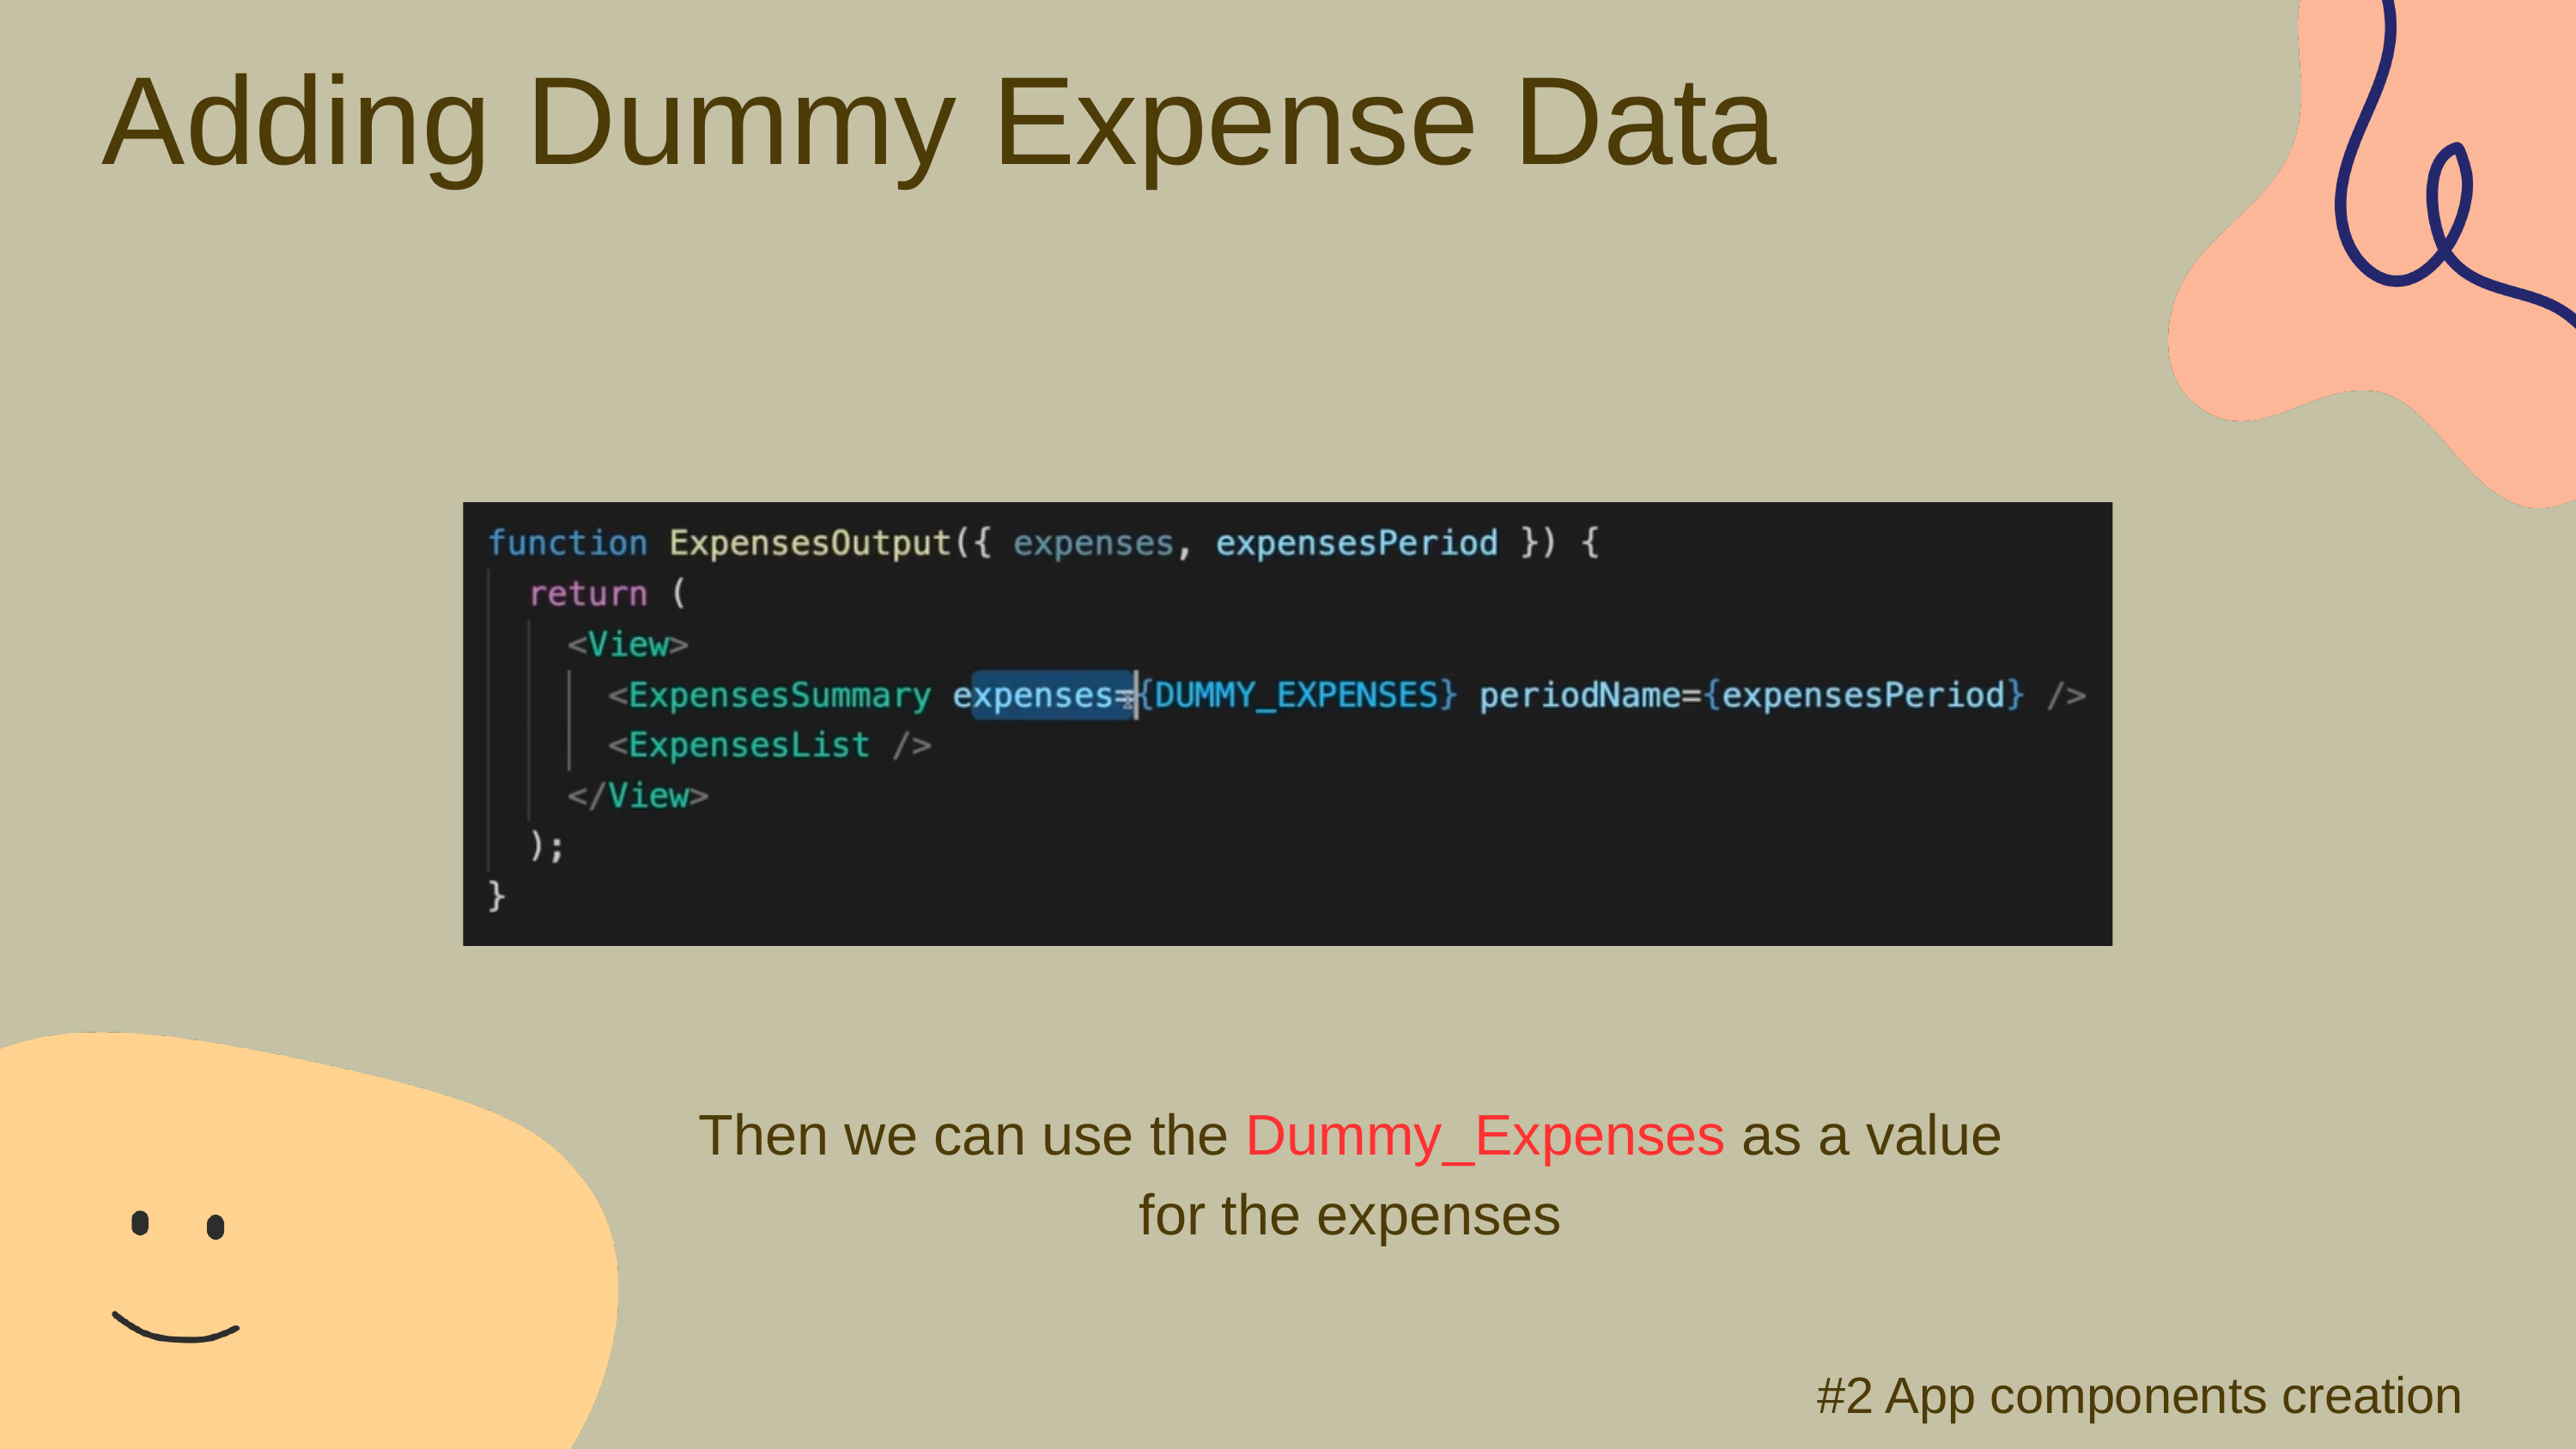

Adding Dummy Expense Data

Then we can use the Dummy_Expenses as a value for the expenses

#2 App components creation